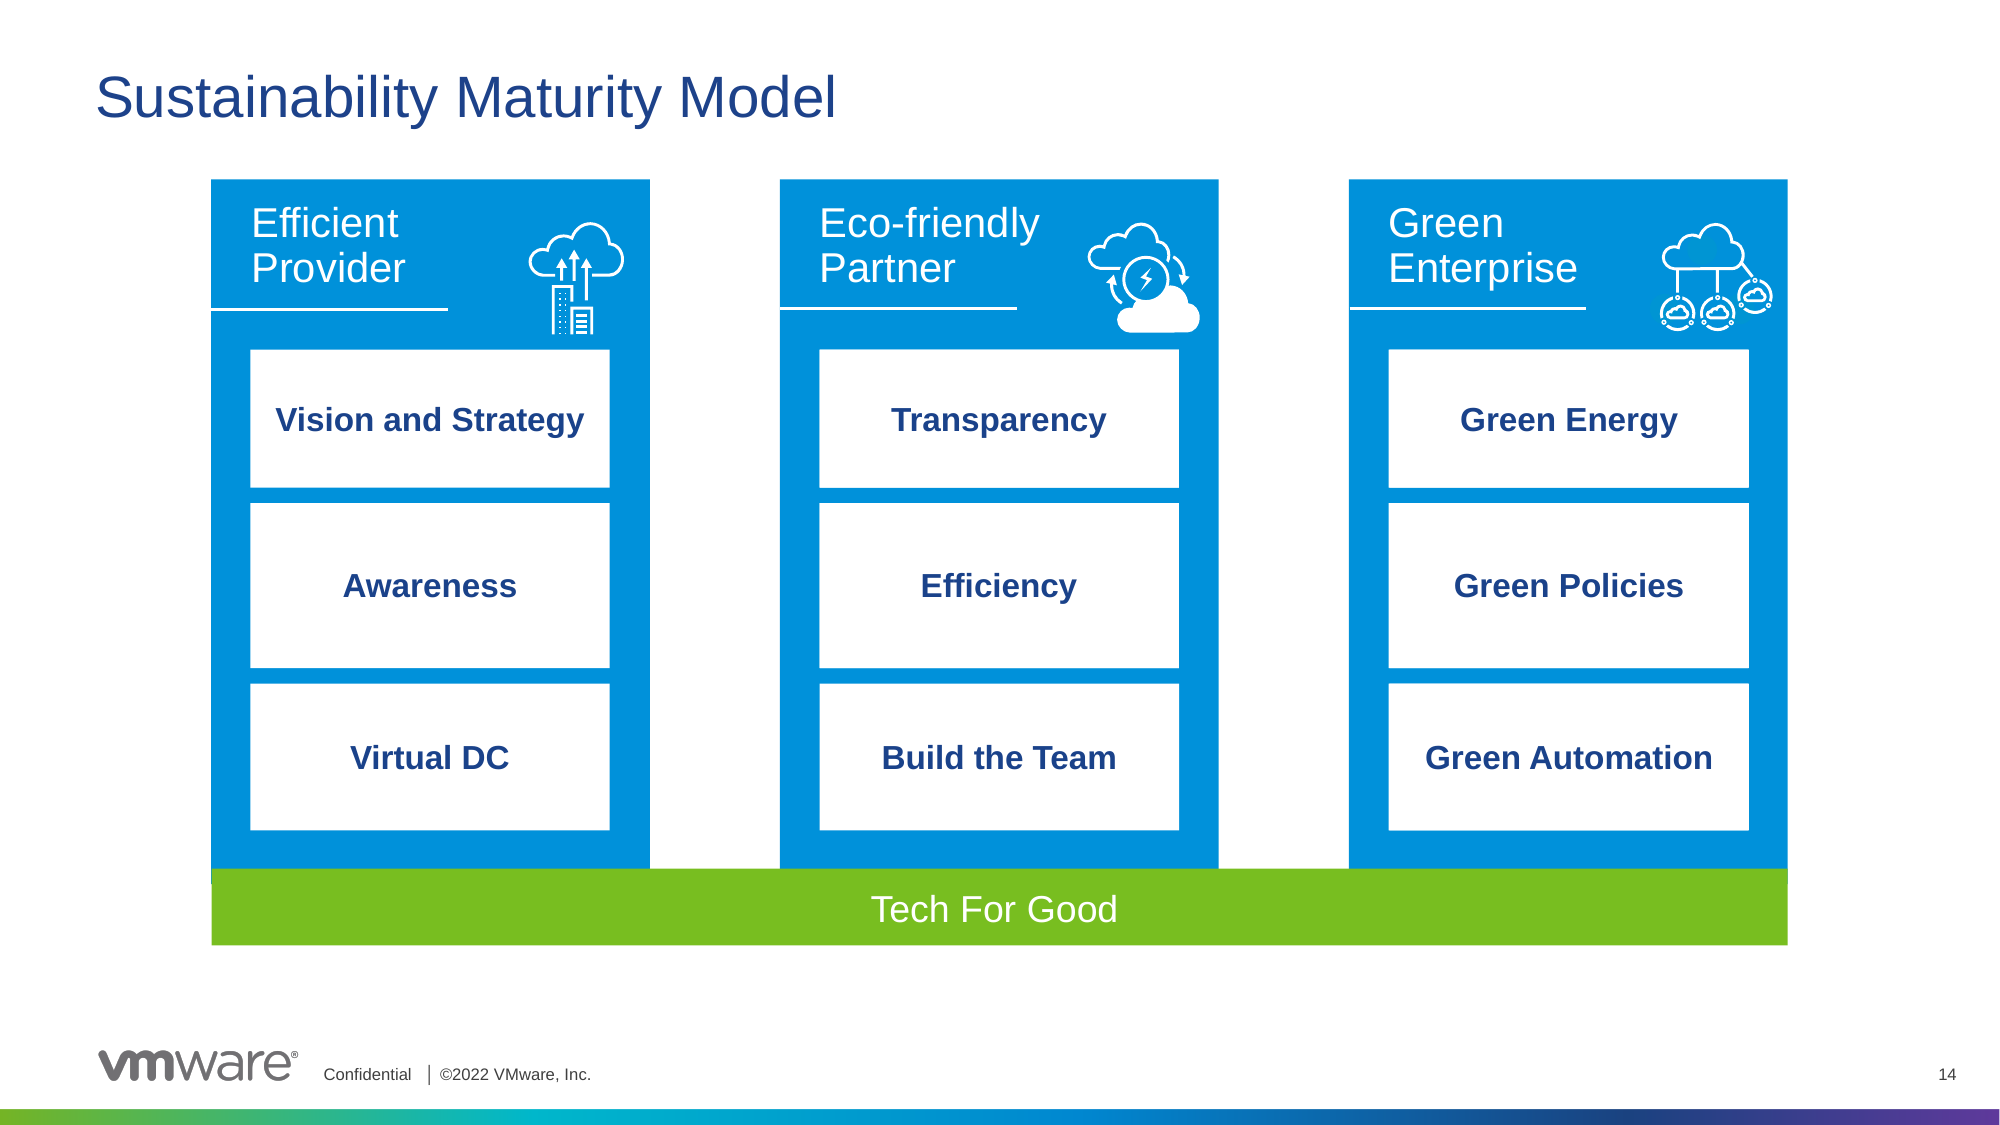

# Sustainability Maturity Model

Efficient
Provider

Vision and Strategy
Awareness
Virtual DC

Eco-friendly
Partner

Transparency
Transparency
Efficiency
Efficiency
Build the Team

Green
Enterprise

Green Energy
Green Energy
Green Policies
Green Policies
Green Automation
Green Automation
Tech For Good